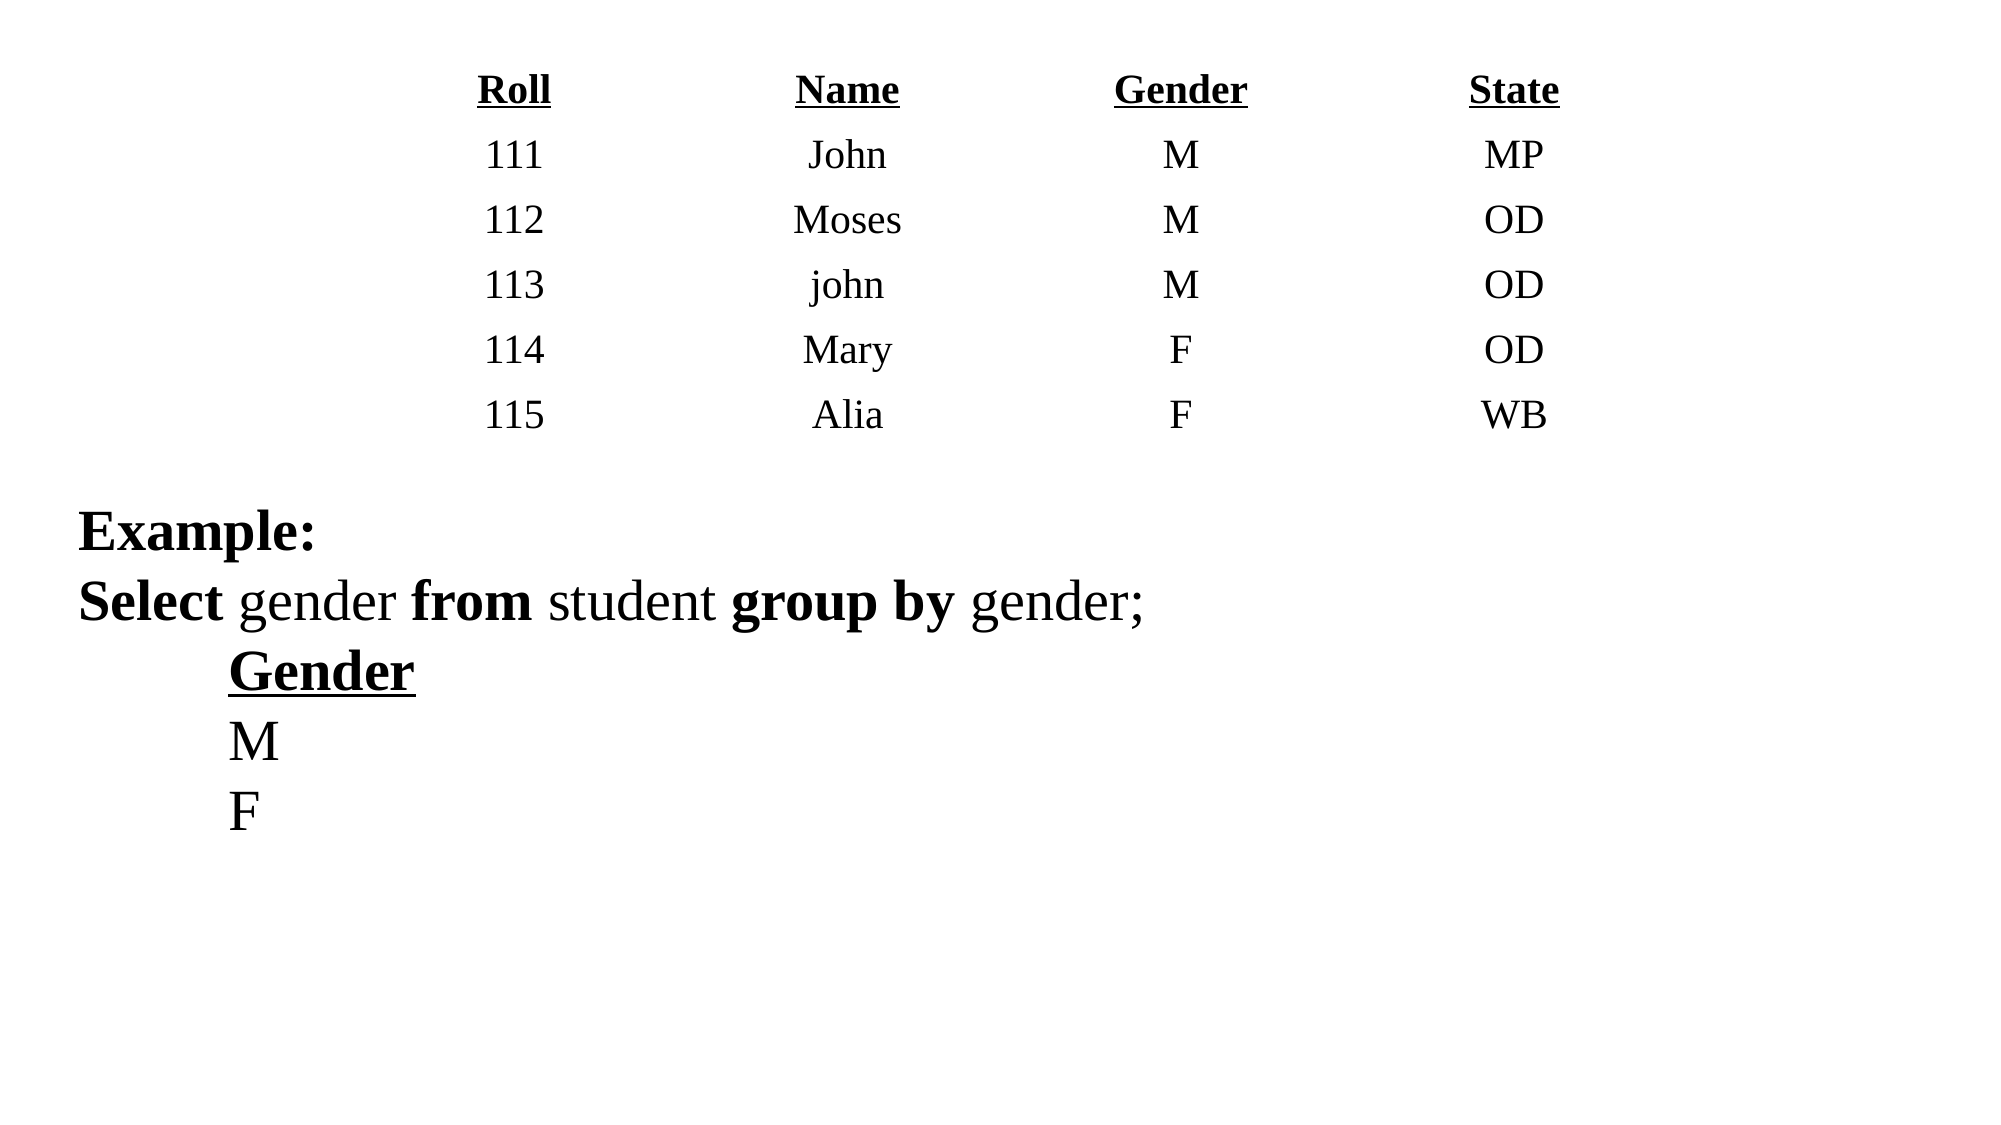

| Roll | Name | Gender | State |
| --- | --- | --- | --- |
| 111 | John | M | MP |
| 112 | Moses | M | OD |
| 113 | john | M | OD |
| 114 | Mary | F | OD |
| 115 | Alia | F | WB |
Example:
Select gender from student group by gender;
Gender
M
F